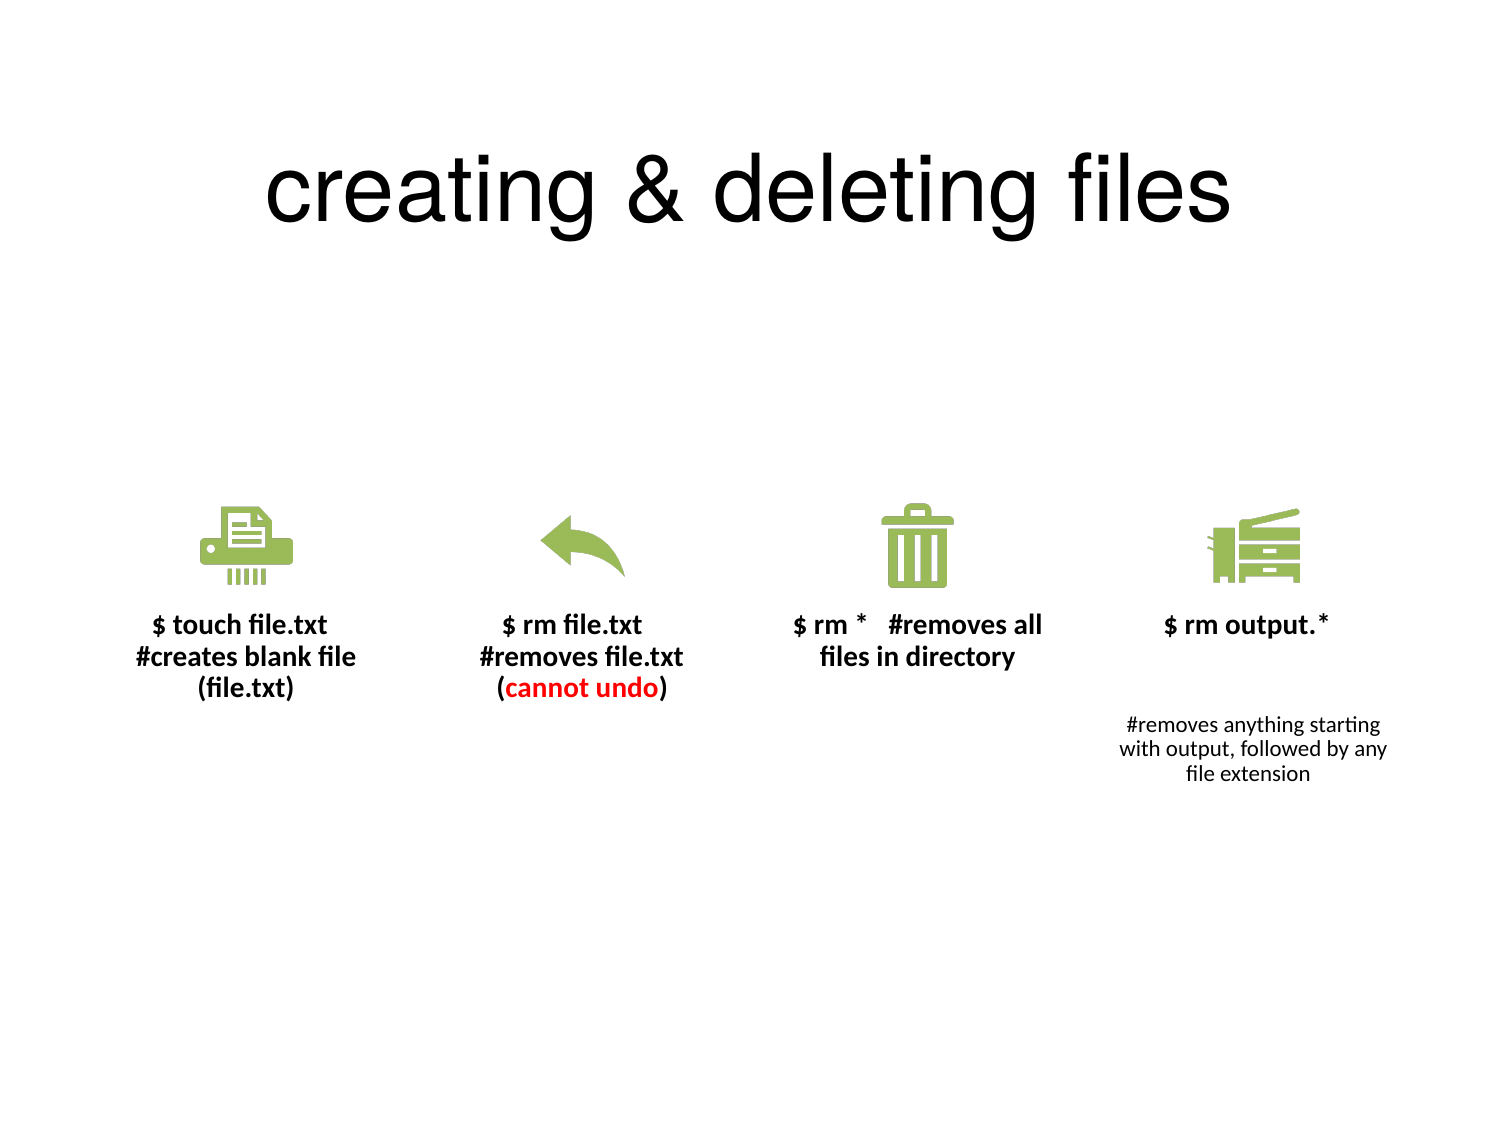

# creating & deleting files
$ touch file.txt   #creates blank file (file.txt)
$ rm file.txt    #removes file.txt (cannot undo)
$ rm *   #removes all files in directory
$ rm output.*
#removes anything starting with output, followed by any file extension